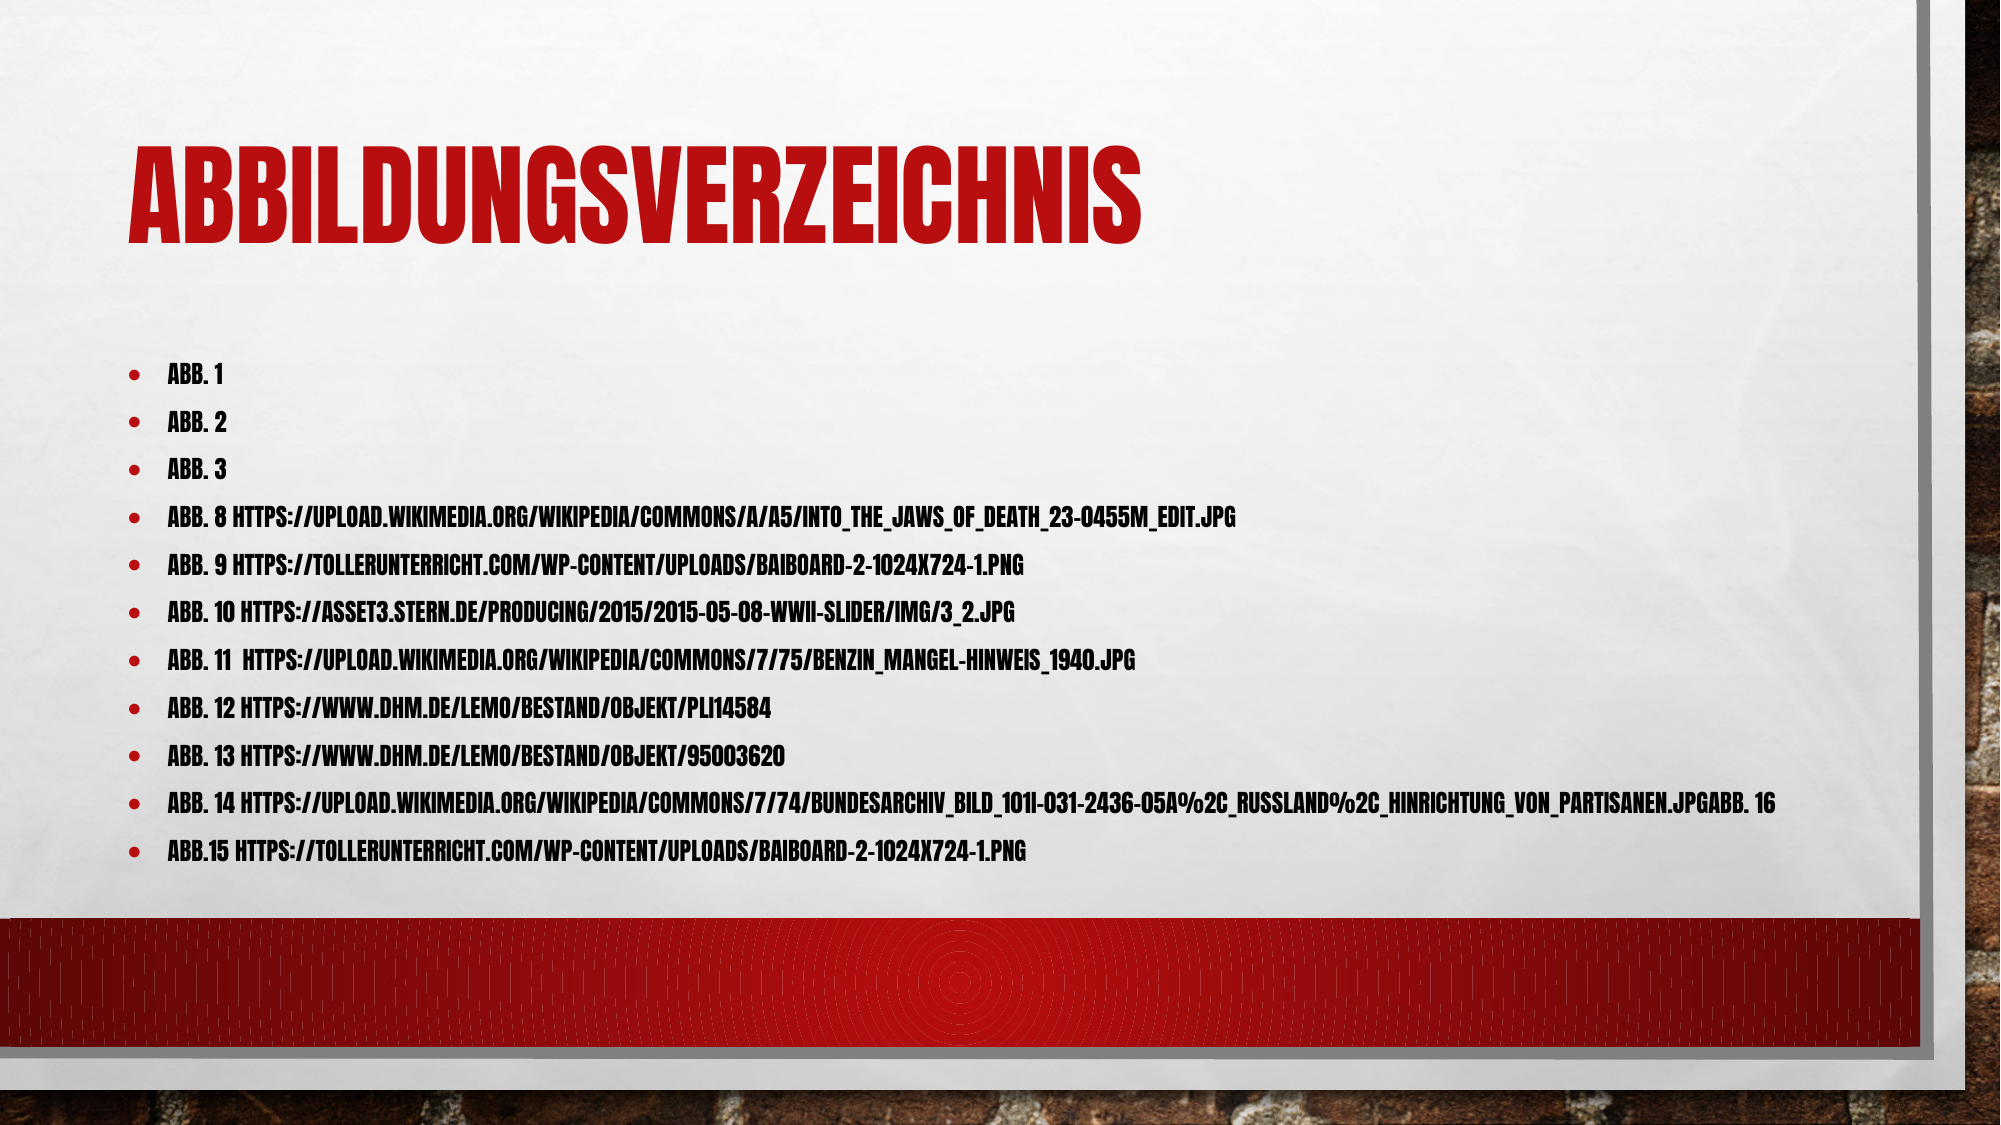

# Abbildungsverzeichnis
Abb. 1
Abb. 2
Abb. 3
Abb. 8 https://upload.wikimedia.org/wikipedia/commons/a/a5/Into_the_Jaws_of_Death_23-0455M_edit.jpg
Abb. 9 https://tollerunterricht.com/wp-content/uploads/Baiboard-2-1024x724-1.png
Abb. 10 https://asset3.stern.de/producing/2015/2015-05-08-WWII-Slider/img/3_2.jpg
Abb. 11  https://upload.wikimedia.org/wikipedia/commons/7/75/Benzin_Mangel-Hinweis_1940.JPG
Abb. 12 https://www.dhm.de/lemo/bestand/objekt/pli14584
Abb. 13 https://www.dhm.de/lemo/bestand/objekt/95003620
Abb. 14 https://upload.wikimedia.org/wikipedia/commons/7/74/Bundesarchiv_Bild_101I-031-2436-05A%2C_Russland%2C_Hinrichtung_von_Partisanen.jpgAbb. 16
Abb.15 https://tollerunterricht.com/wp-content/uploads/Baiboard-2-1024x724-1.png